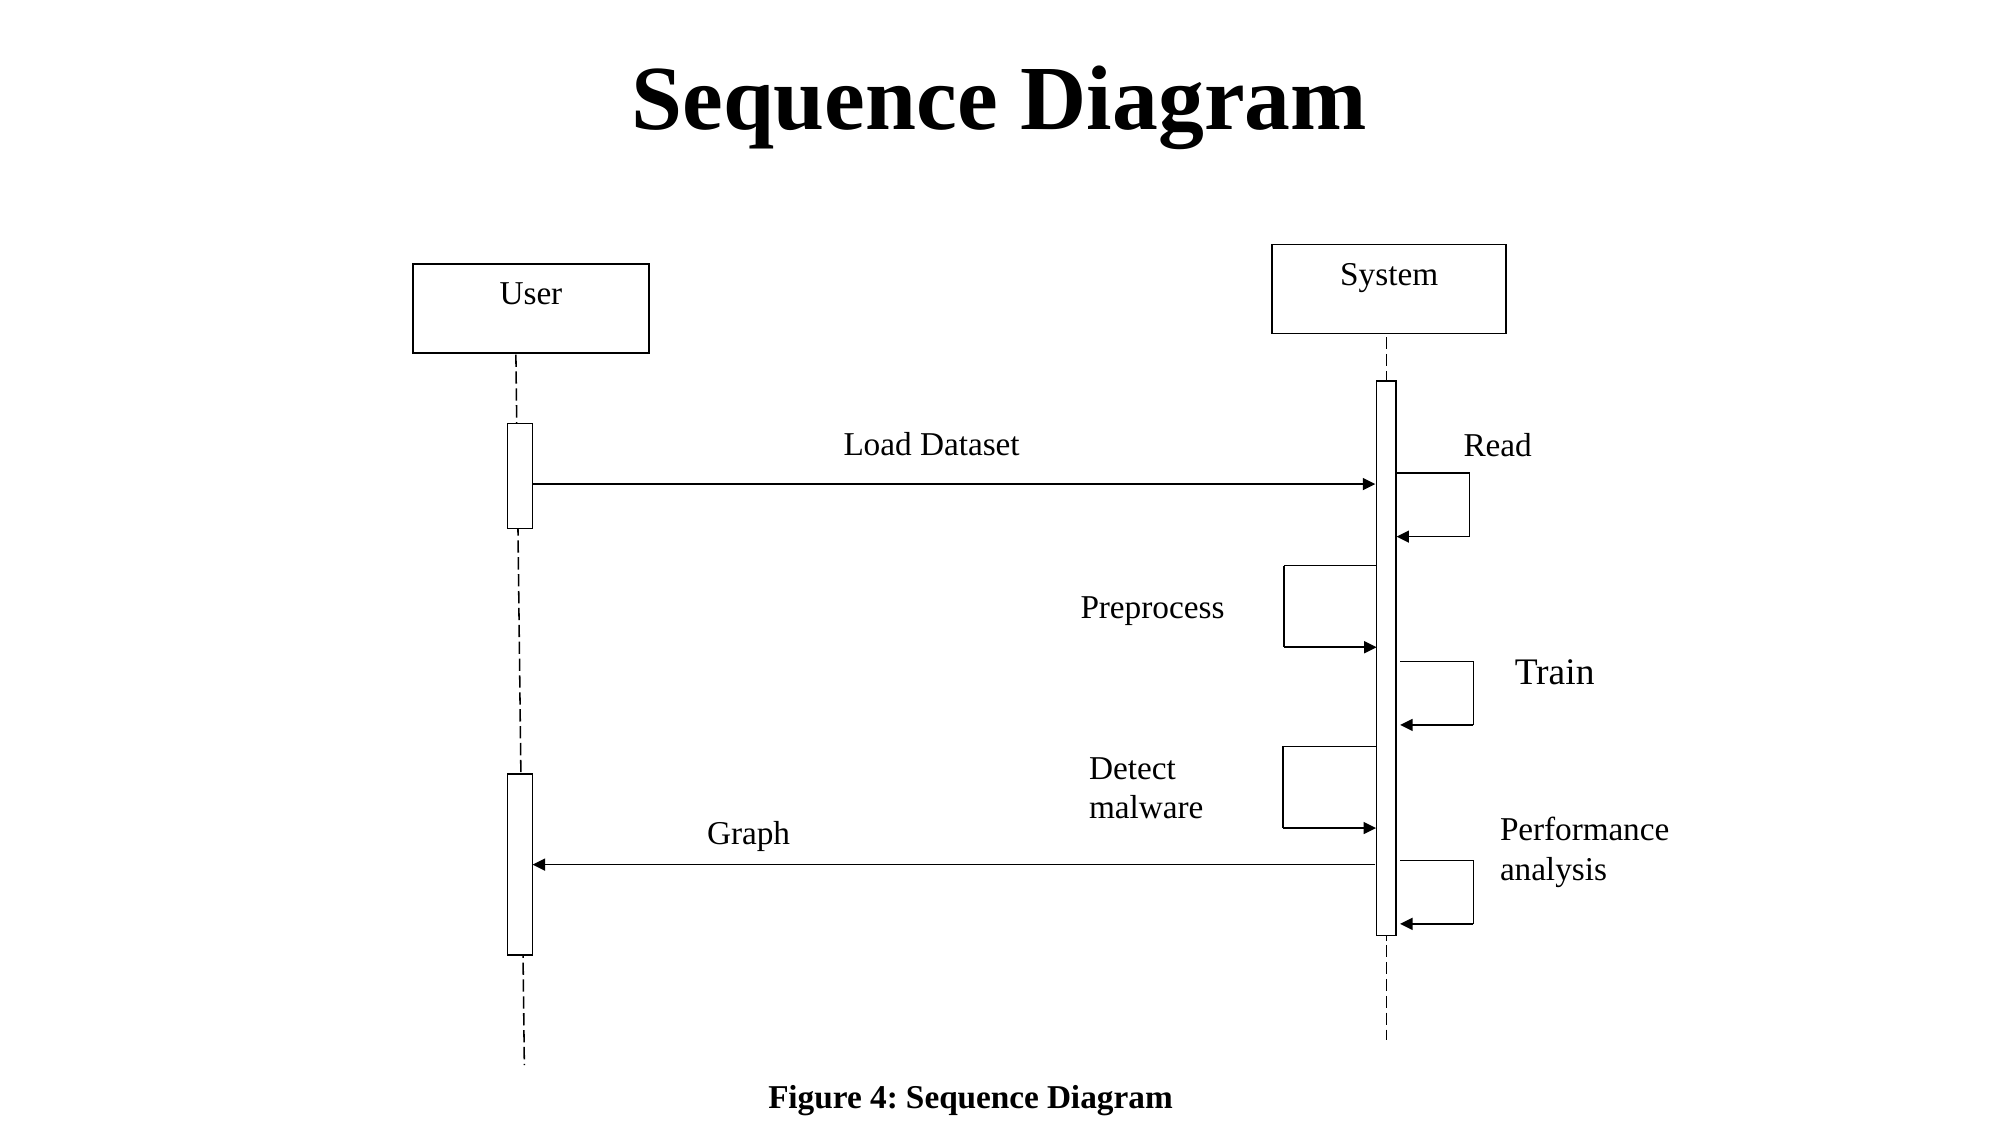

# Sequence Diagram
System
User

Load Dataset

Read

Preprocess

Train
Detect malware

Performance analysis

Graph

Figure 4: Sequence Diagram